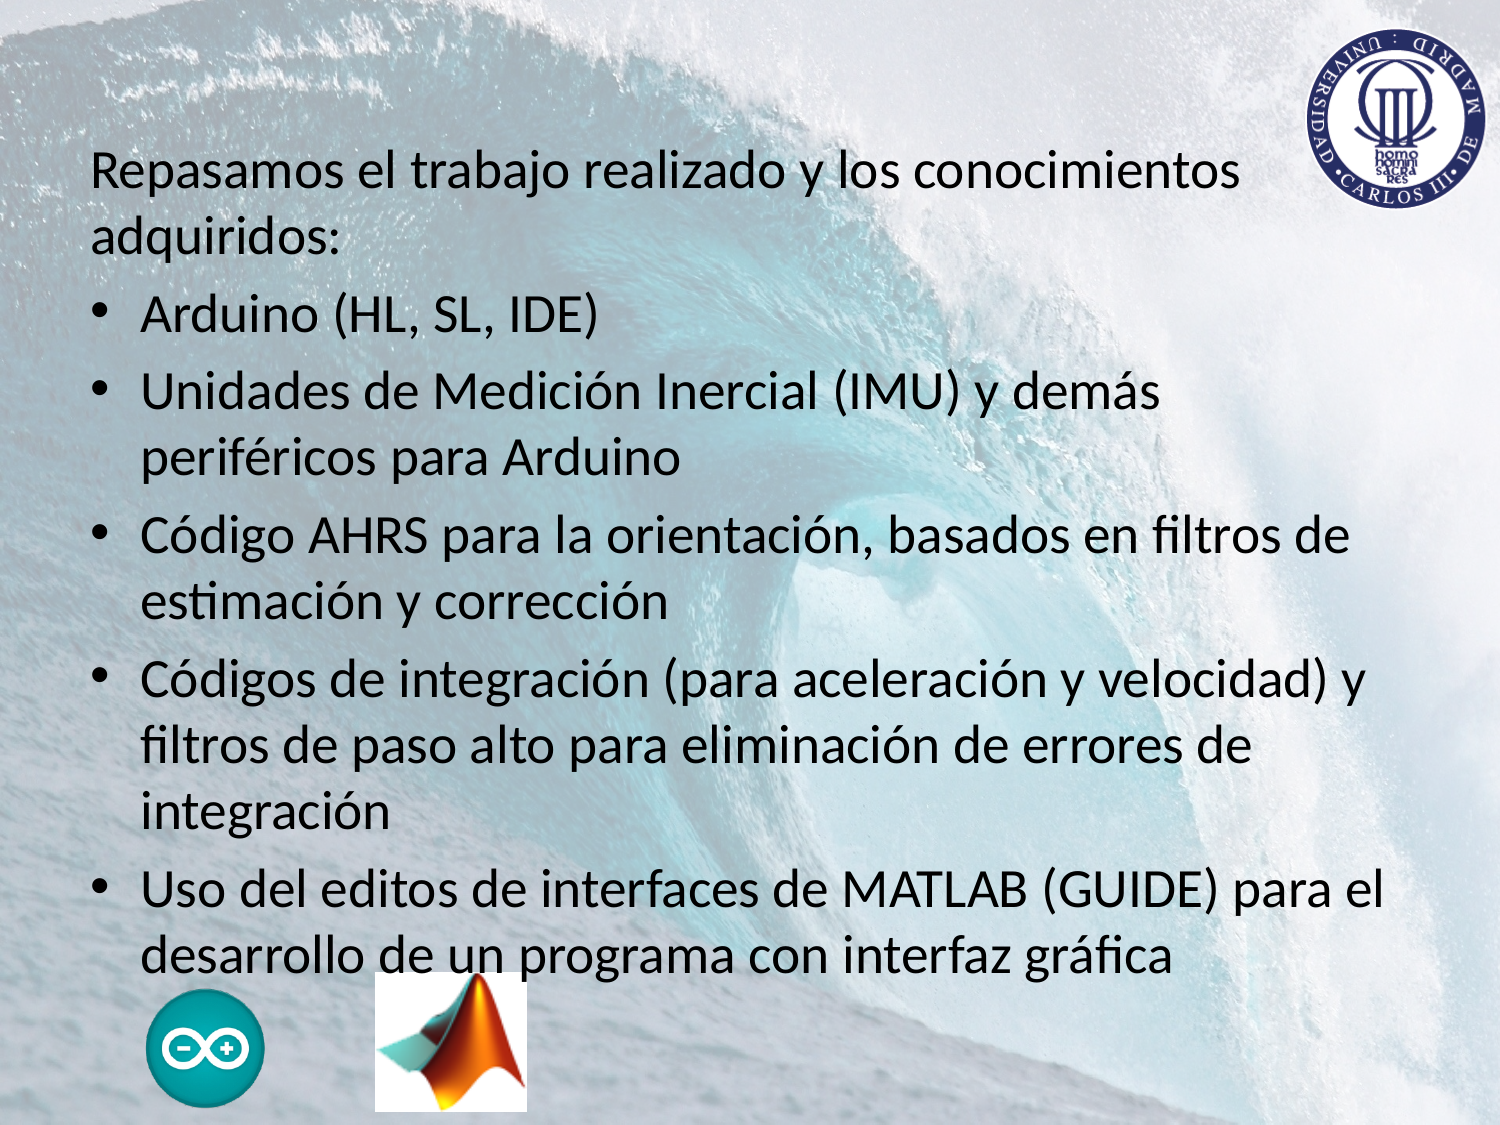

Repasamos el trabajo realizado y los conocimientos adquiridos:
Arduino (HL, SL, IDE)
Unidades de Medición Inercial (IMU) y demás periféricos para Arduino
Código AHRS para la orientación, basados en filtros de estimación y corrección
Códigos de integración (para aceleración y velocidad) y filtros de paso alto para eliminación de errores de integración
Uso del editos de interfaces de MATLAB (GUIDE) para el desarrollo de un programa con interfaz gráfica